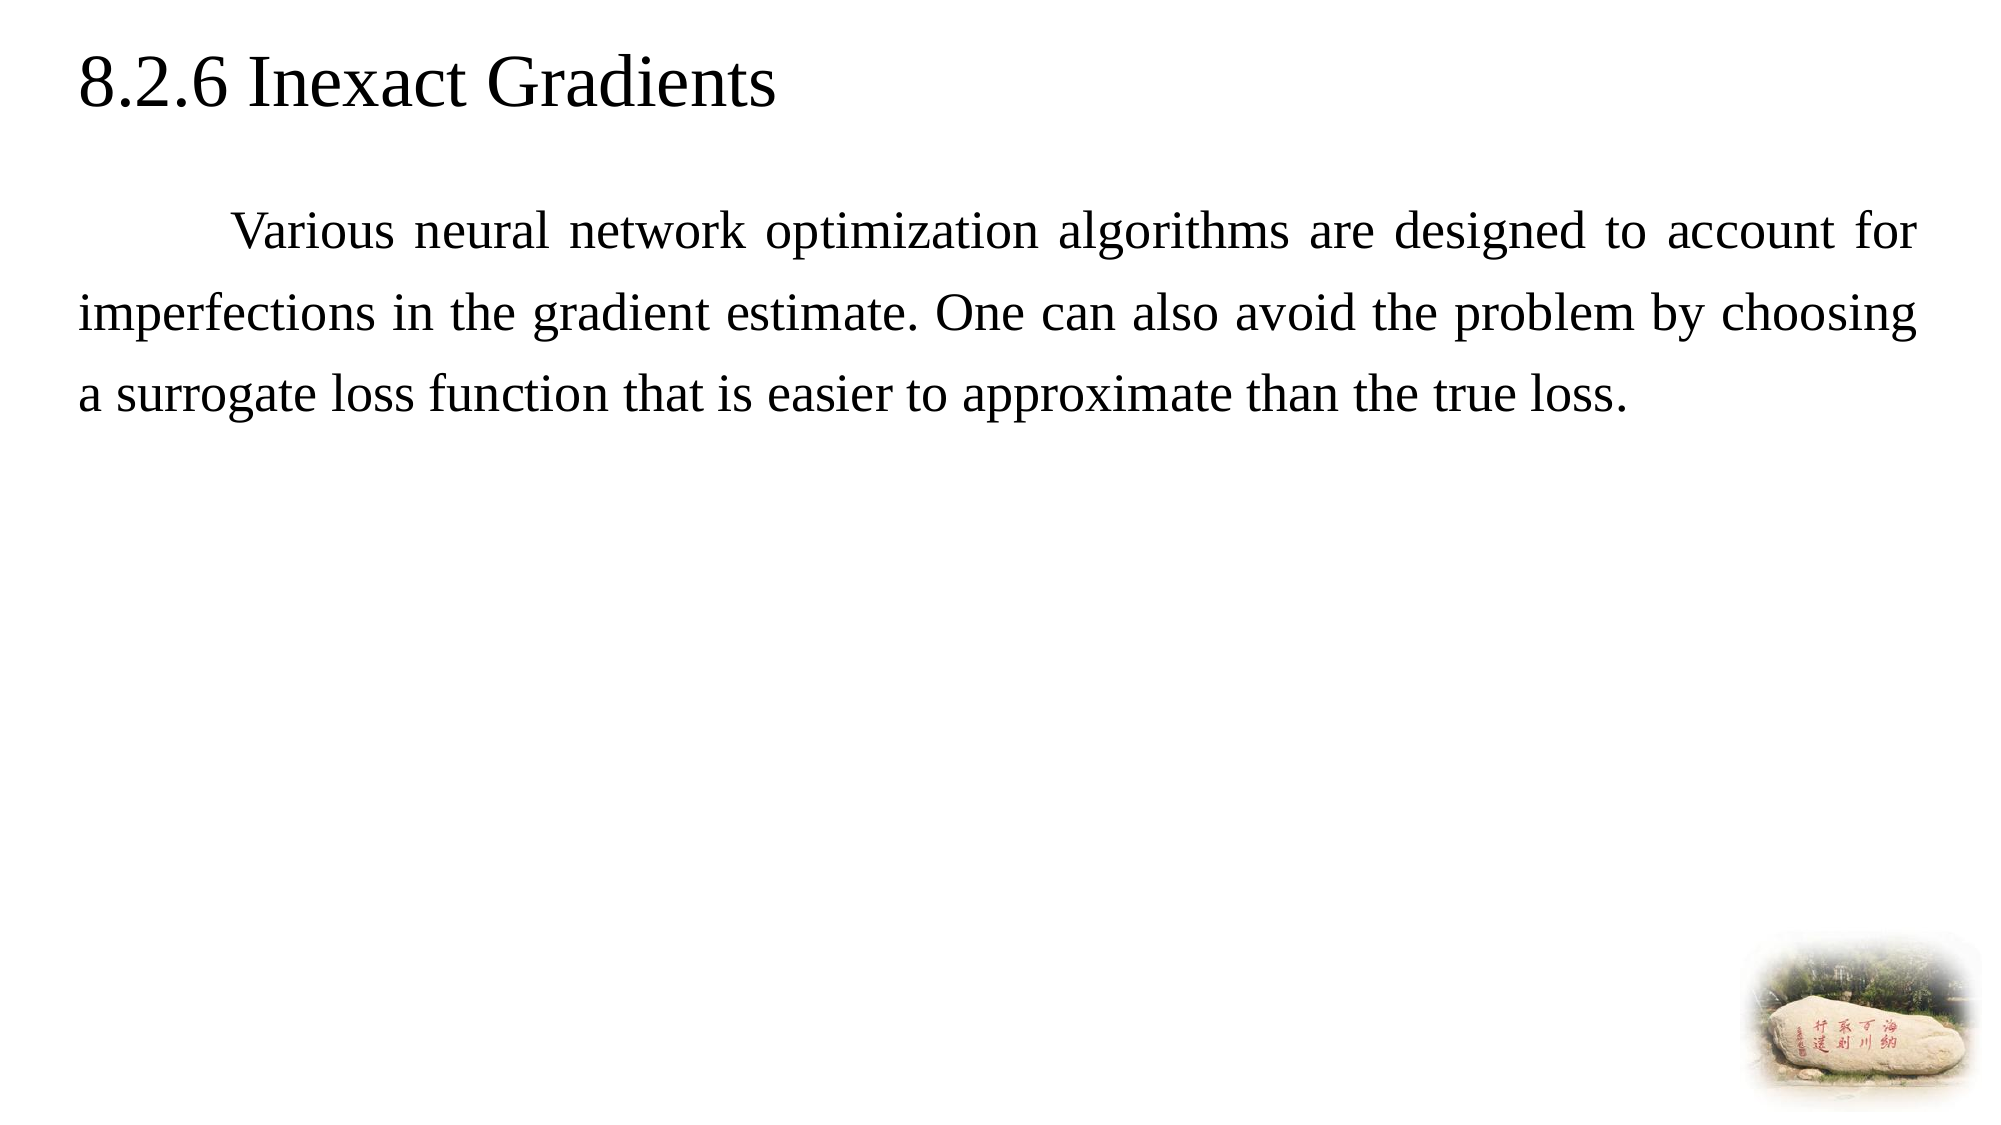

# 8.2.6 Inexact Gradients
        Various neural network optimization algorithms are designed to account for imperfections in the gradient estimate. One can also avoid the problem by choosing a surrogate loss function that is easier to approximate than the true loss.